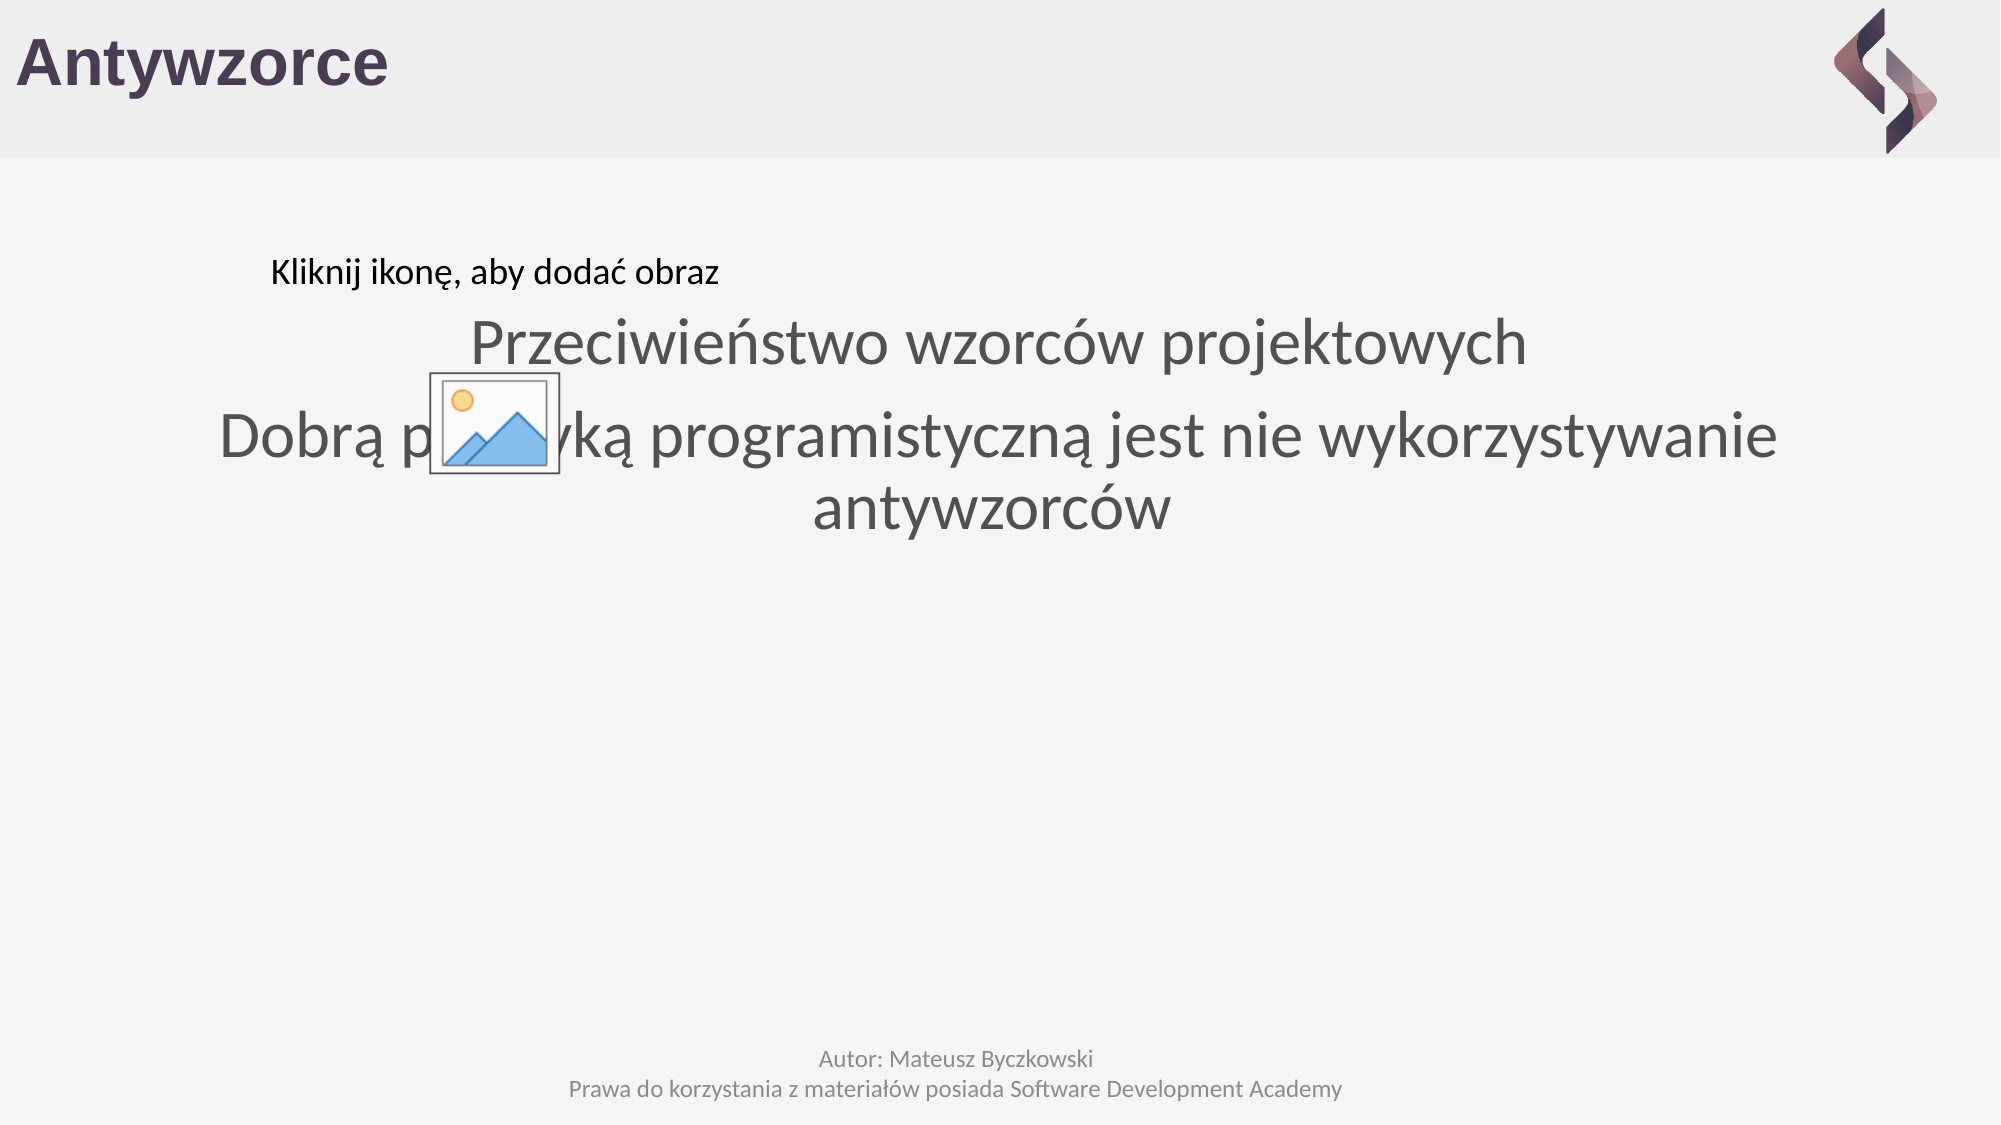

# Antywzorce

Przeciwieństwo wzorców projektowych
Dobrą praktyką programistyczną jest nie wykorzystywanie antywzorców

Autor: Mateusz Byczkowski
Prawa do korzystania z materiałów posiada Software Development Academy